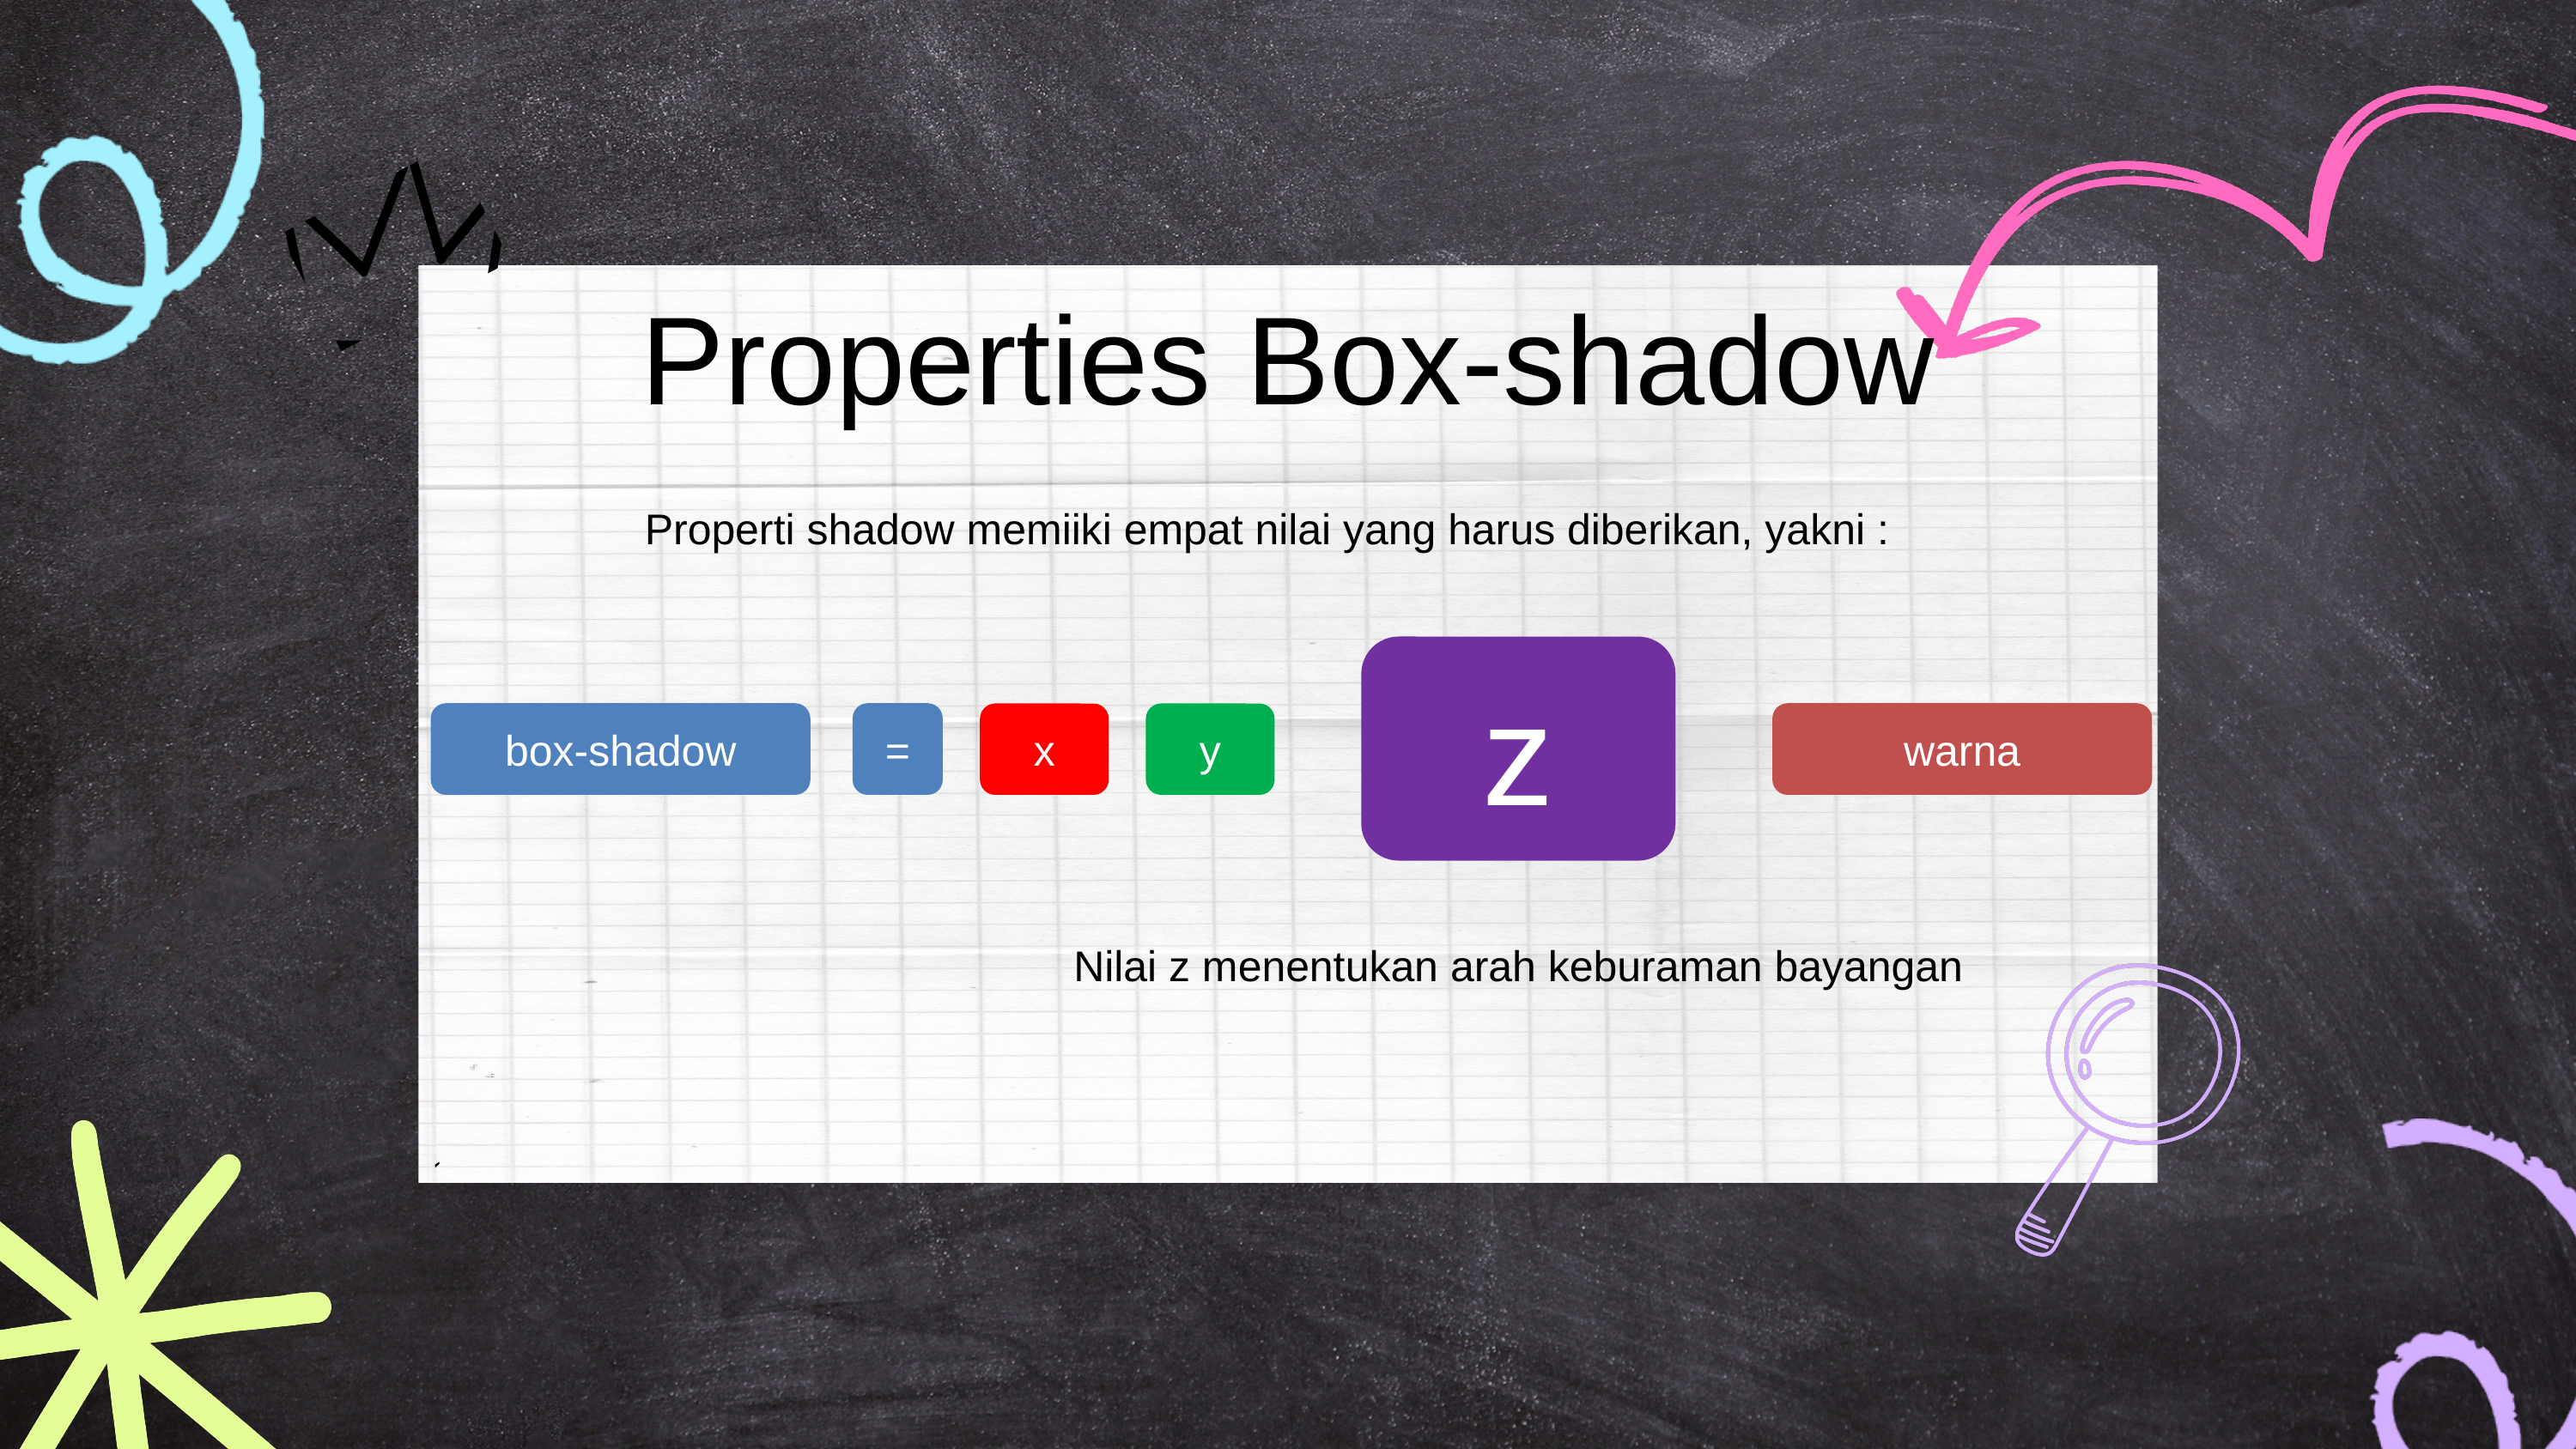

`

Properties Box-shadow
Properti shadow memiiki empat nilai yang harus diberikan, yakni :
z
box-shadow
=
warna
x
y
Nilai z menentukan arah keburaman bayangan